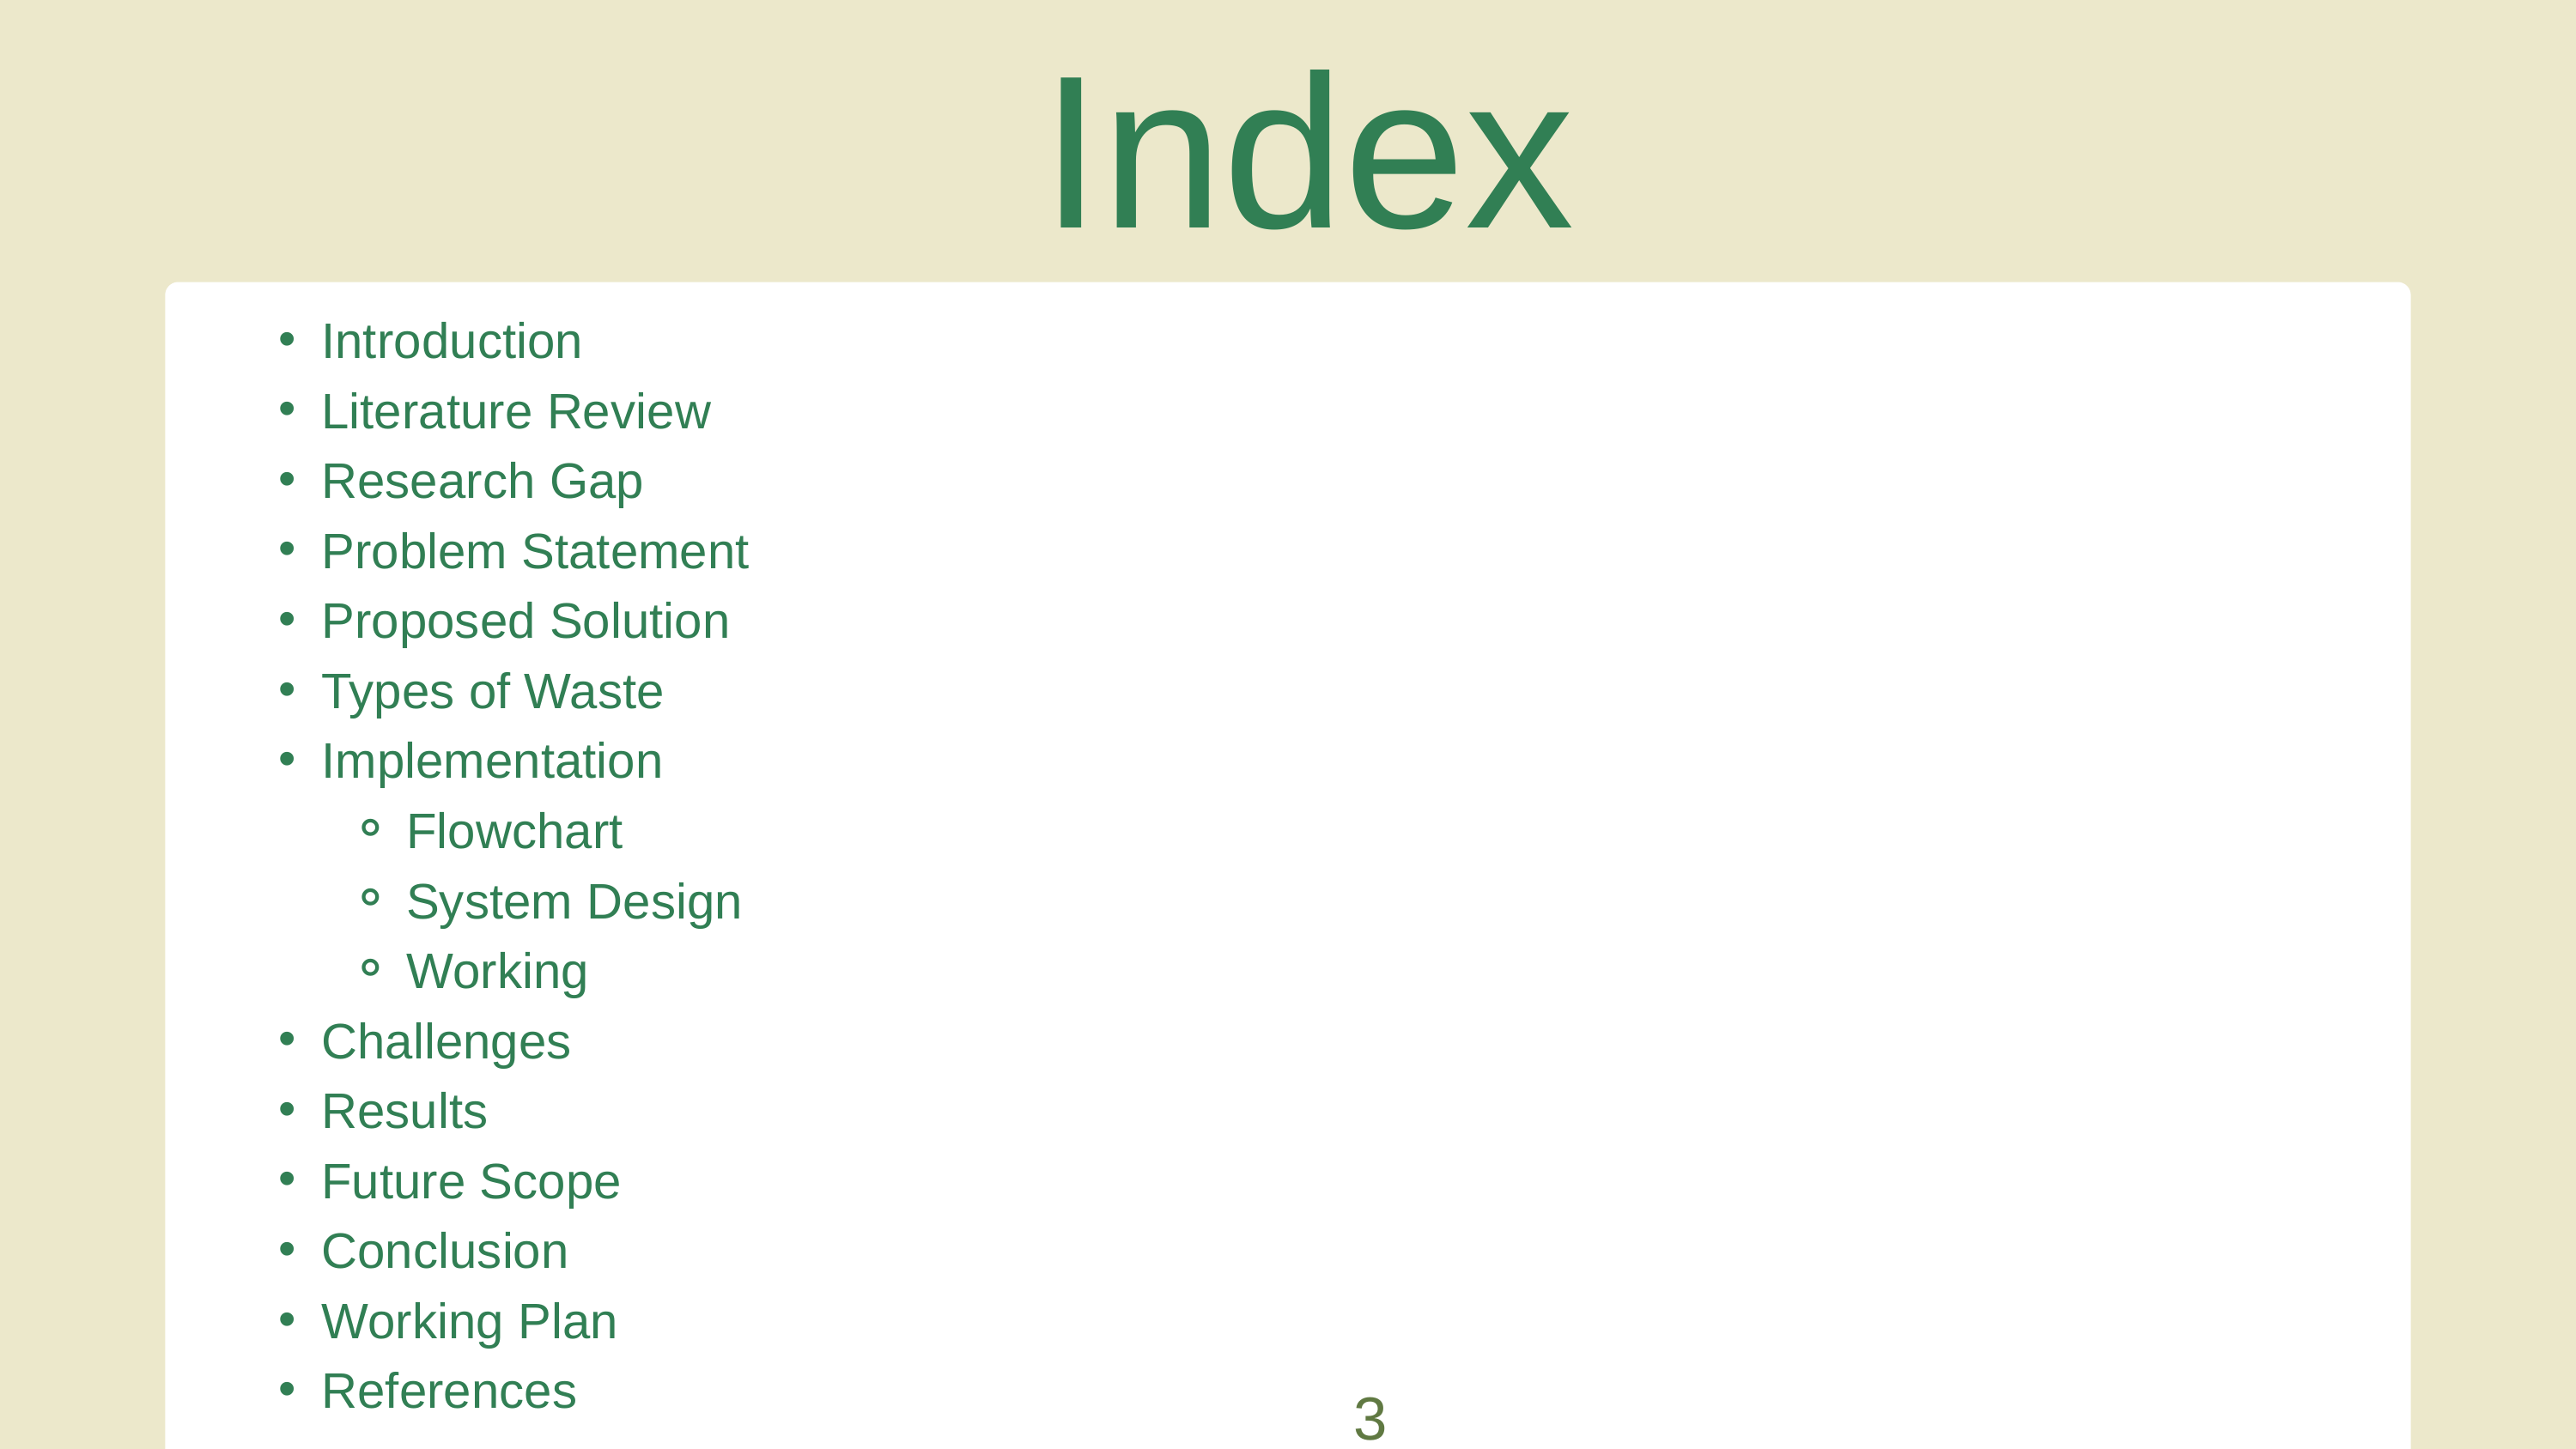

Index

Introduction
Literature Review
Research Gap
Problem Statement
Proposed Solution
Types of Waste
Implementation
Flowchart
System Design
Working
Challenges
Results
Future Scope
Conclusion
Working Plan
References
3